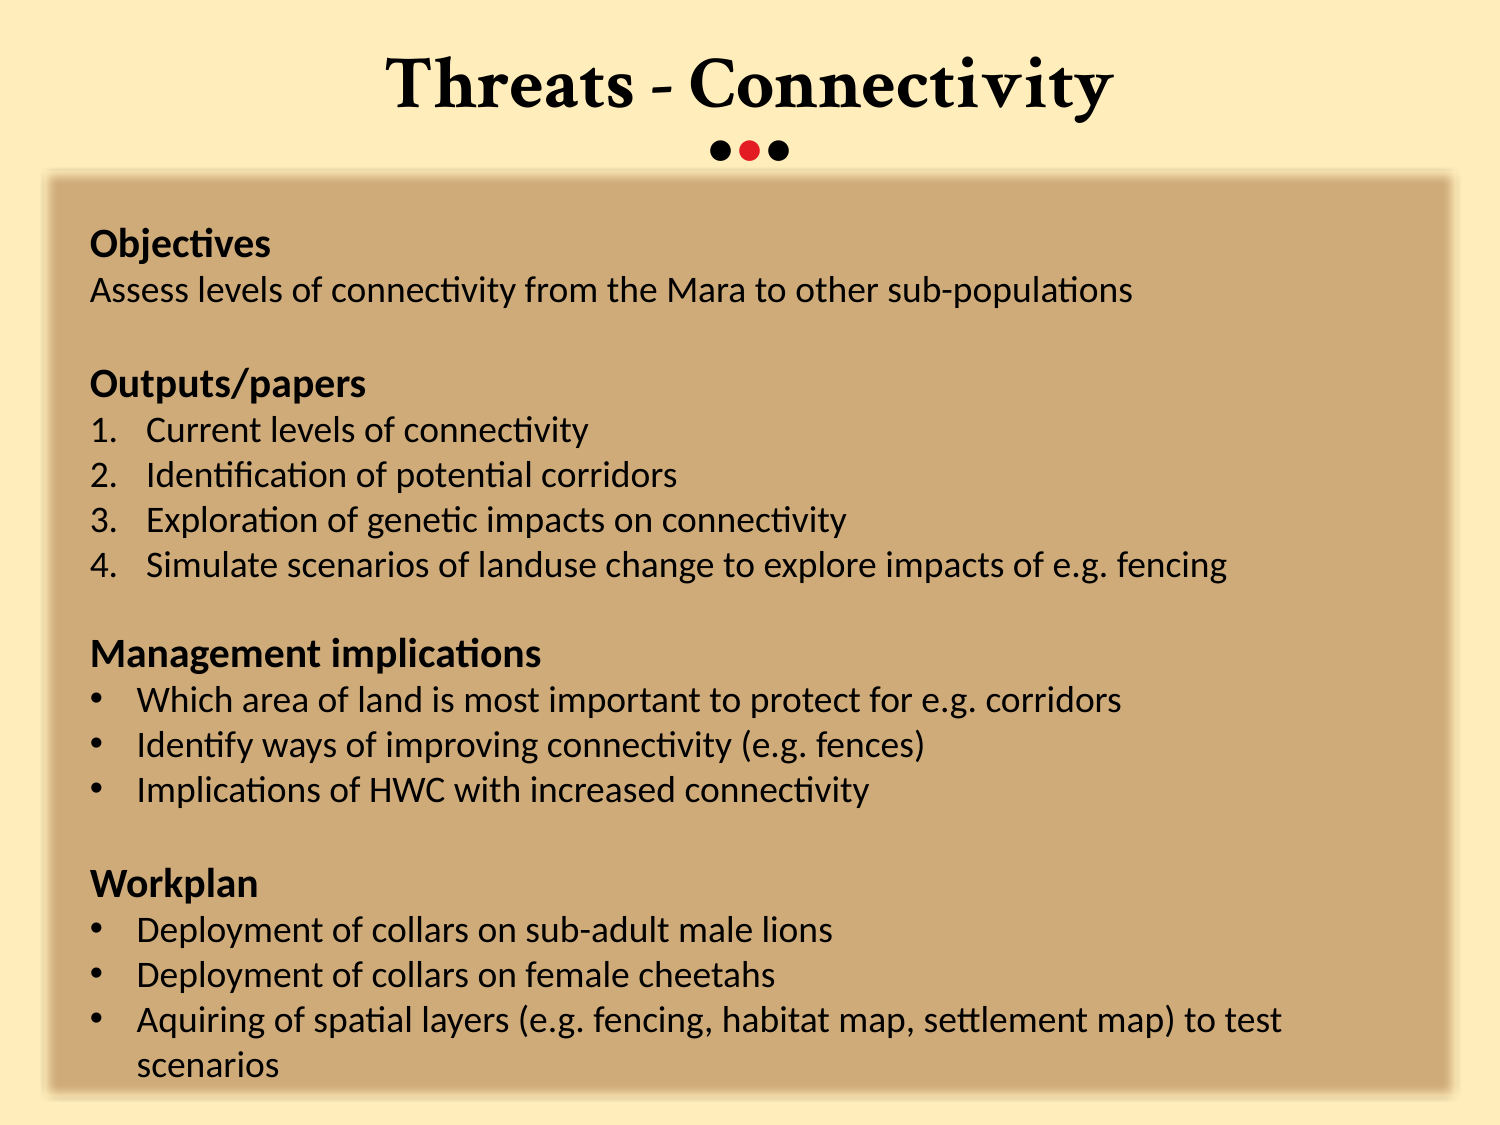

Threats - Connectivity
•••

Objectives
Assess levels of connectivity from the Mara to other sub-populations

Outputs/papers
Current levels of connectivity
Identification of potential corridors
Exploration of genetic impacts on connectivity
Simulate scenarios of landuse change to explore impacts of e.g. fencing

Management implications
Which area of land is most important to protect for e.g. corridors
Identify ways of improving connectivity (e.g. fences)
Implications of HWC with increased connectivity

Workplan
Deployment of collars on sub-adult male lions
Deployment of collars on female cheetahs
Aquiring of spatial layers (e.g. fencing, habitat map, settlement map) to test scenarios